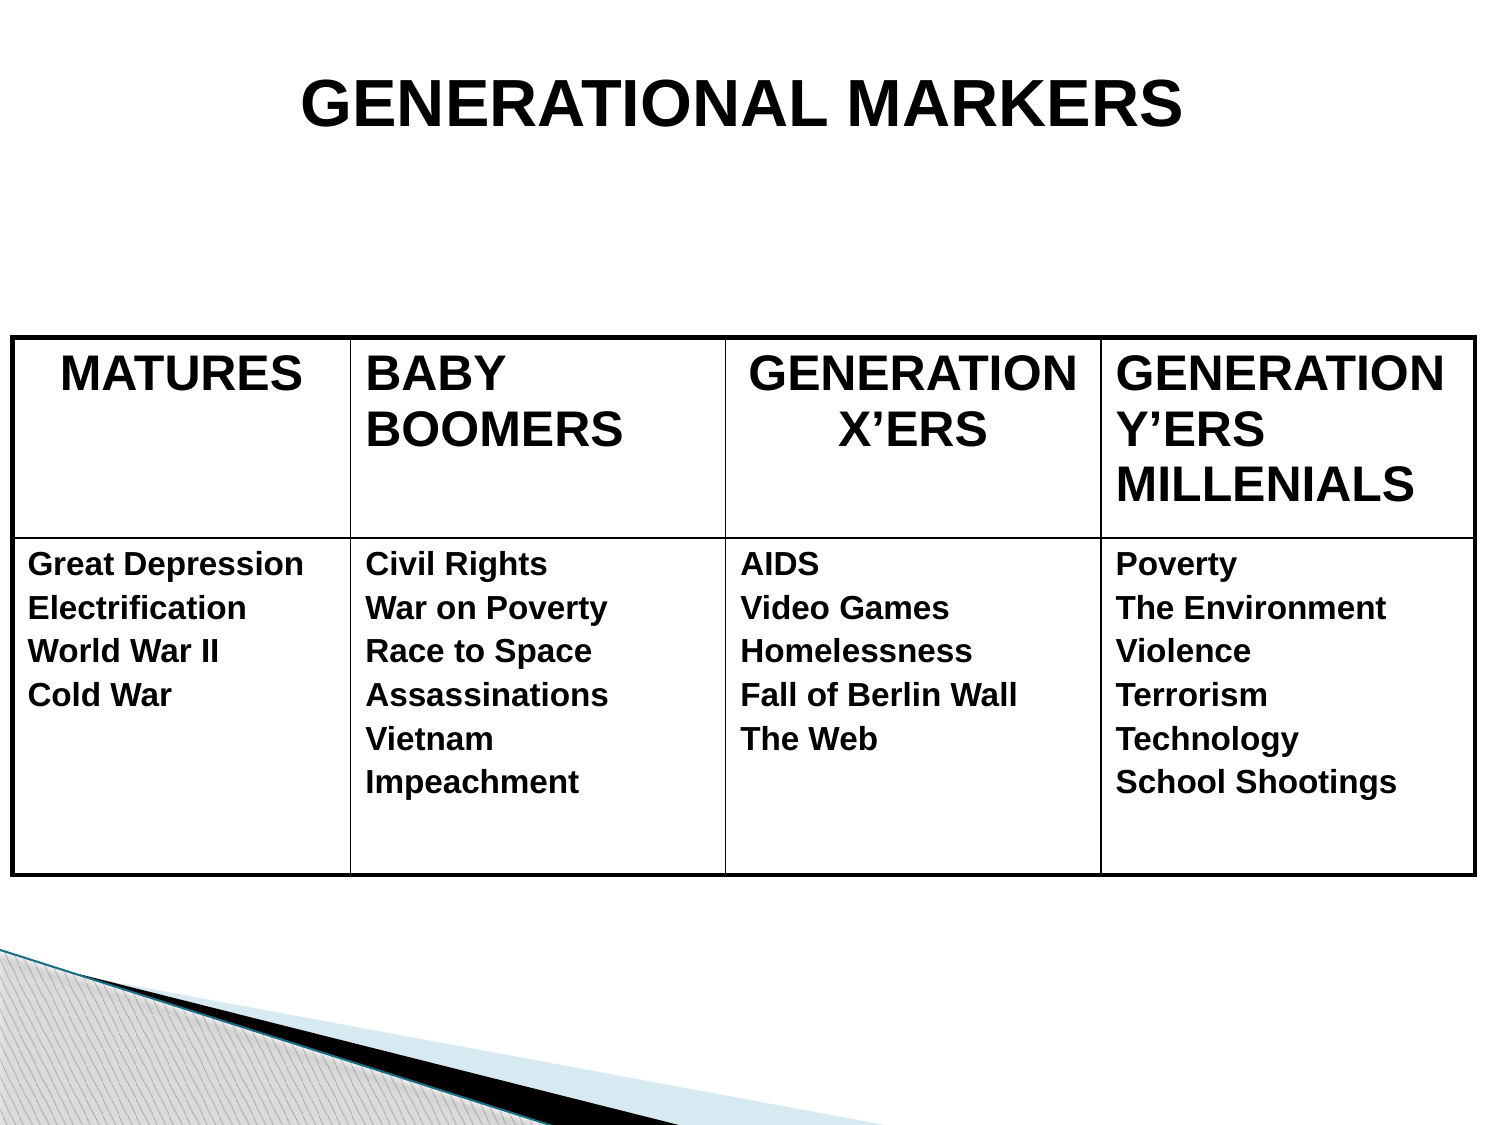

GENERATIONAL MARKERS
| MATURES | BABY BOOMERS | GENERATION X’ERS | GENERATION Y’ERS MILLENIALS |
| --- | --- | --- | --- |
| Great Depression Electrification World War II Cold War | Civil Rights War on Poverty Race to Space Assassinations Vietnam Impeachment | AIDS Video Games Homelessness Fall of Berlin Wall The Web | Poverty The Environment Violence Terrorism Technology School Shootings |